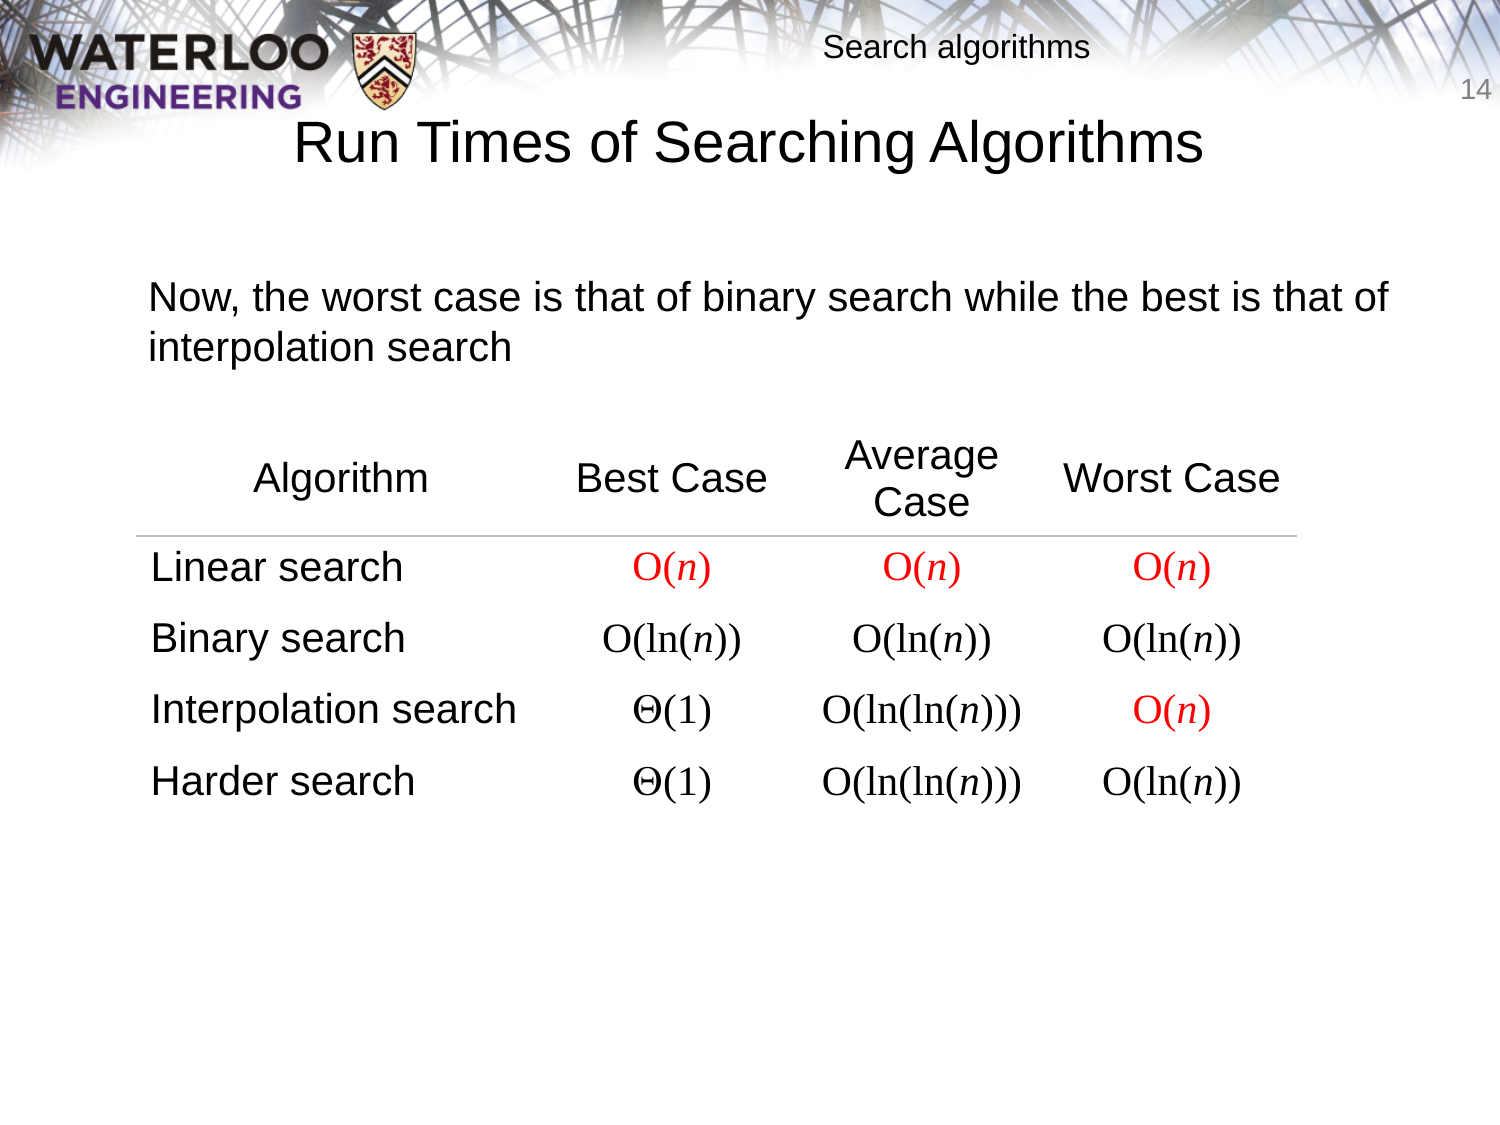

# Run Times of Searching Algorithms
	Now, the worst case is that of binary search while the best is that of interpolation search
| Algorithm | Best Case | Average Case | Worst Case |
| --- | --- | --- | --- |
| Linear search | O(n) | O(n) | O(n) |
| Binary search | O(ln(n)) | O(ln(n)) | O(ln(n)) |
| Interpolation search | Θ(1) | O(ln(ln(n))) | O(n) |
| Harder search | Θ(1) | O(ln(ln(n))) | O(ln(n)) |